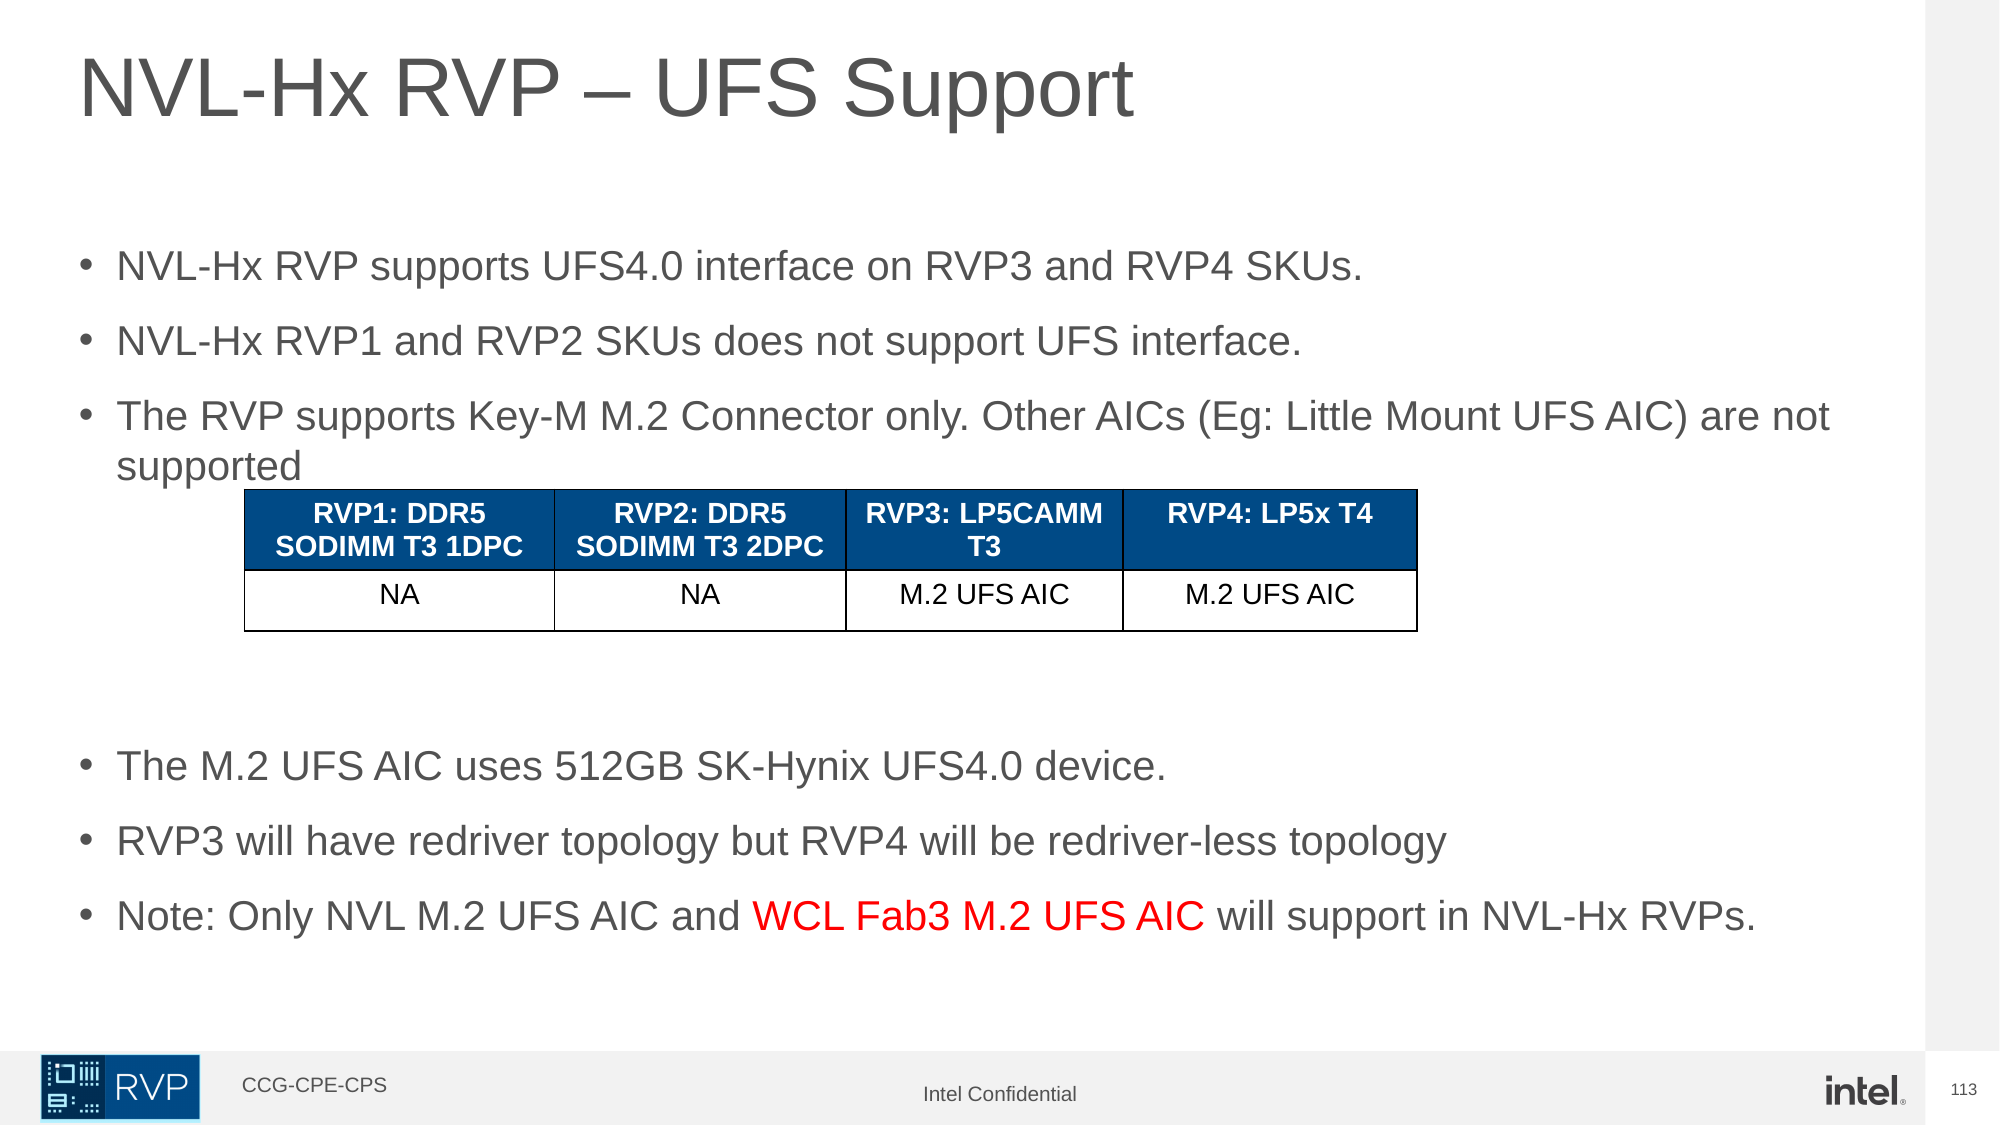

NVL-Hx RVP – UFS Support
NVL-Hx RVP supports UFS4.0 interface on RVP3 and RVP4 SKUs.
NVL-Hx RVP1 and RVP2 SKUs does not support UFS interface.
The RVP supports Key-M M.2 Connector only. Other AICs (Eg: Little Mount UFS AIC) are not supported

The M.2 UFS AIC uses 512GB SK-Hynix UFS4.0 device.
RVP3 will have redriver topology but RVP4 will be redriver-less topology
Note: Only NVL M.2 UFS AIC and WCL Fab3 M.2 UFS AIC will support in NVL-Hx RVPs.
| RVP1: DDR5 SODIMM T3 1DPC | RVP2: DDR5 SODIMM T3 2DPC | RVP3: LP5CAMM T3 | RVP4: LP5x T4 |
| --- | --- | --- | --- |
| NA | NA | M.2 UFS AIC | M.2 UFS AIC |